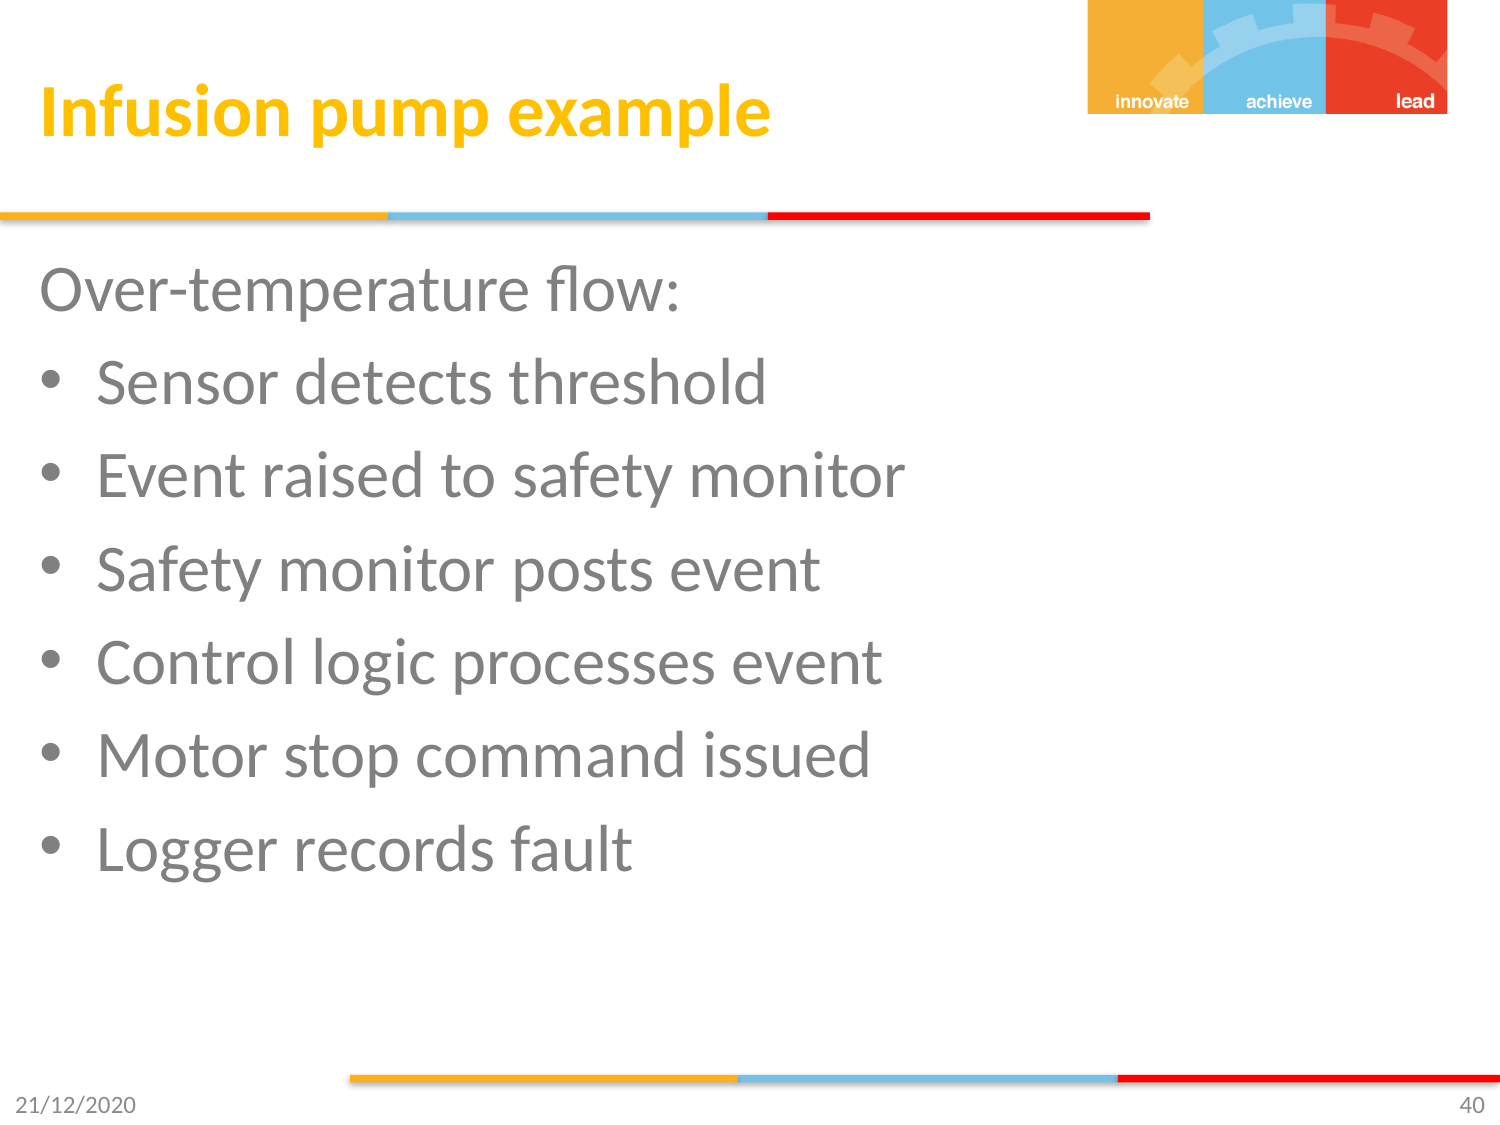

# Infusion pump example
Over-temperature flow:
Sensor detects threshold
Event raised to safety monitor
Safety monitor posts event
Control logic processes event
Motor stop command issued
Logger records fault
21/12/2020
40